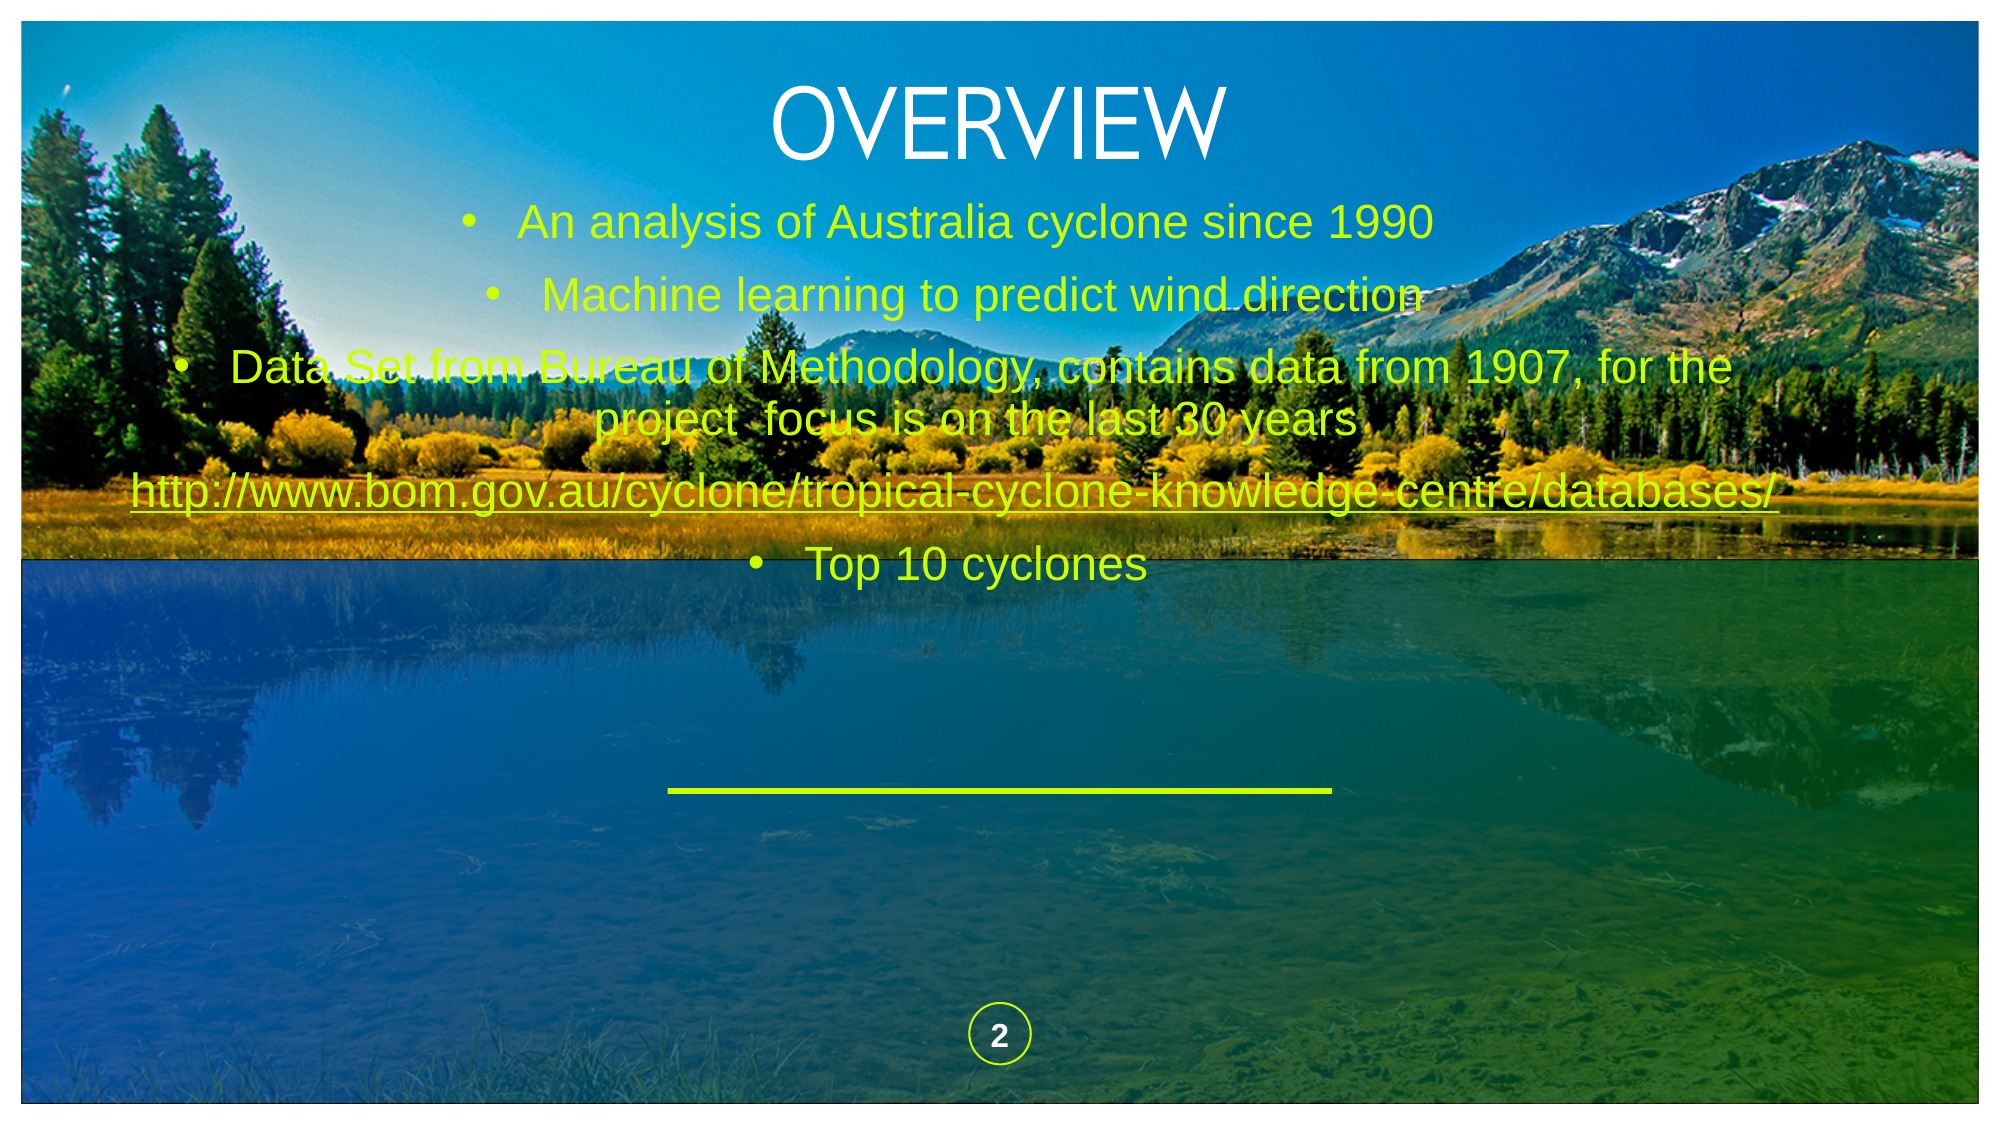

# OVERVIEW
An analysis of Australia cyclone since 1990
Machine learning to predict wind direction
Data Set from Bureau of Methodology, contains data from 1907, for the project  focus is on the last 30 years
http://www.bom.gov.au/cyclone/tropical-cyclone-knowledge-centre/databases/
Top 10 cyclones

2